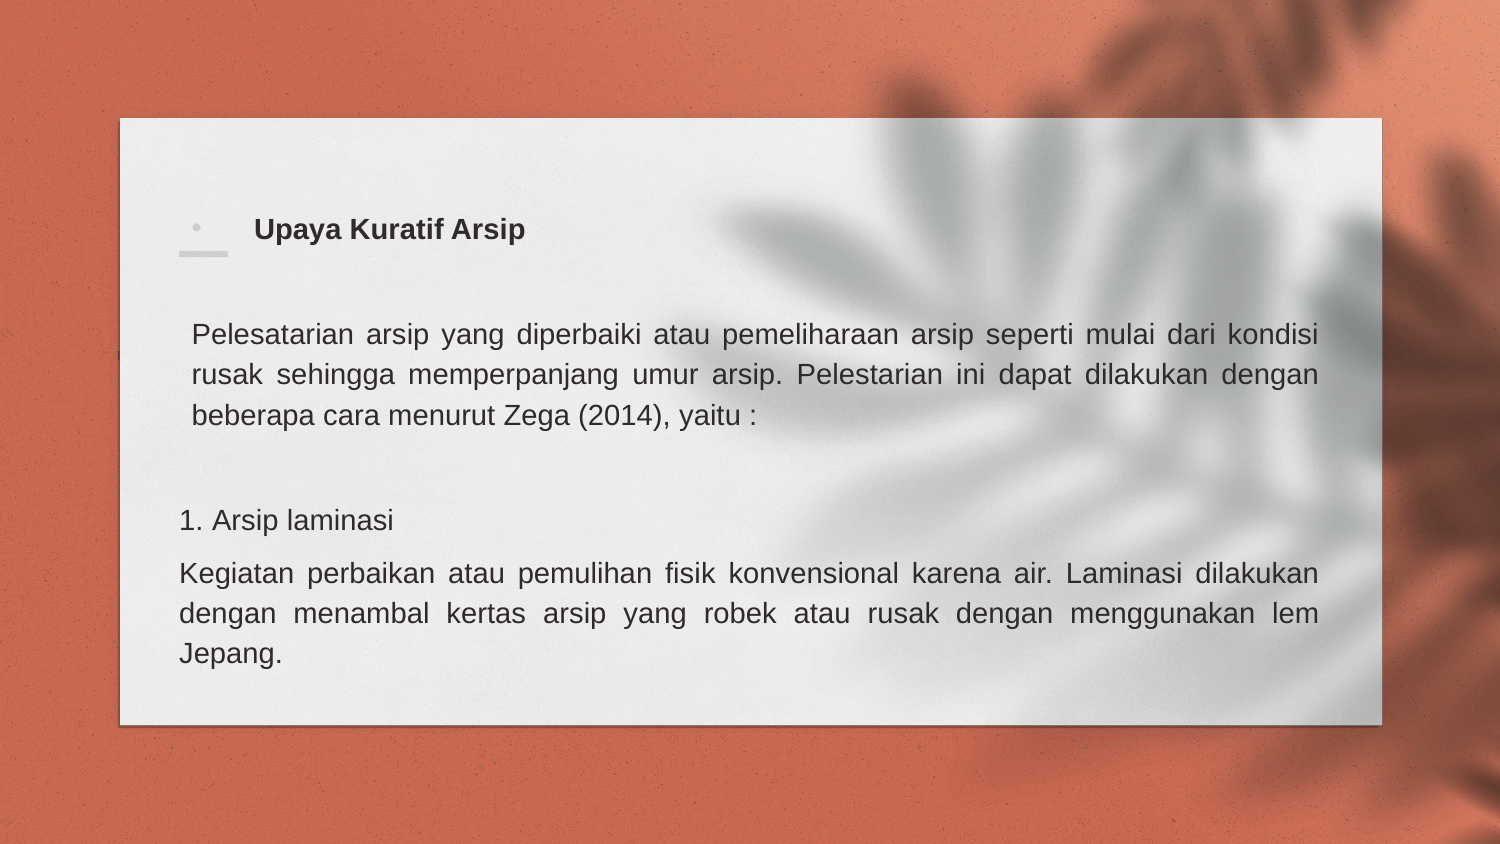

Upaya Kuratif Arsip

Pelesatarian arsip yang diperbaiki atau pemeliharaan arsip seperti mulai dari kondisi rusak sehingga memperpanjang umur arsip. Pelestarian ini dapat dilakukan dengan beberapa cara menurut Zega (2014), yaitu :

1. Arsip laminasi
Kegiatan perbaikan atau pemulihan fisik konvensional karena air. Laminasi dilakukan dengan menambal kertas arsip yang robek atau rusak dengan menggunakan lem Jepang.